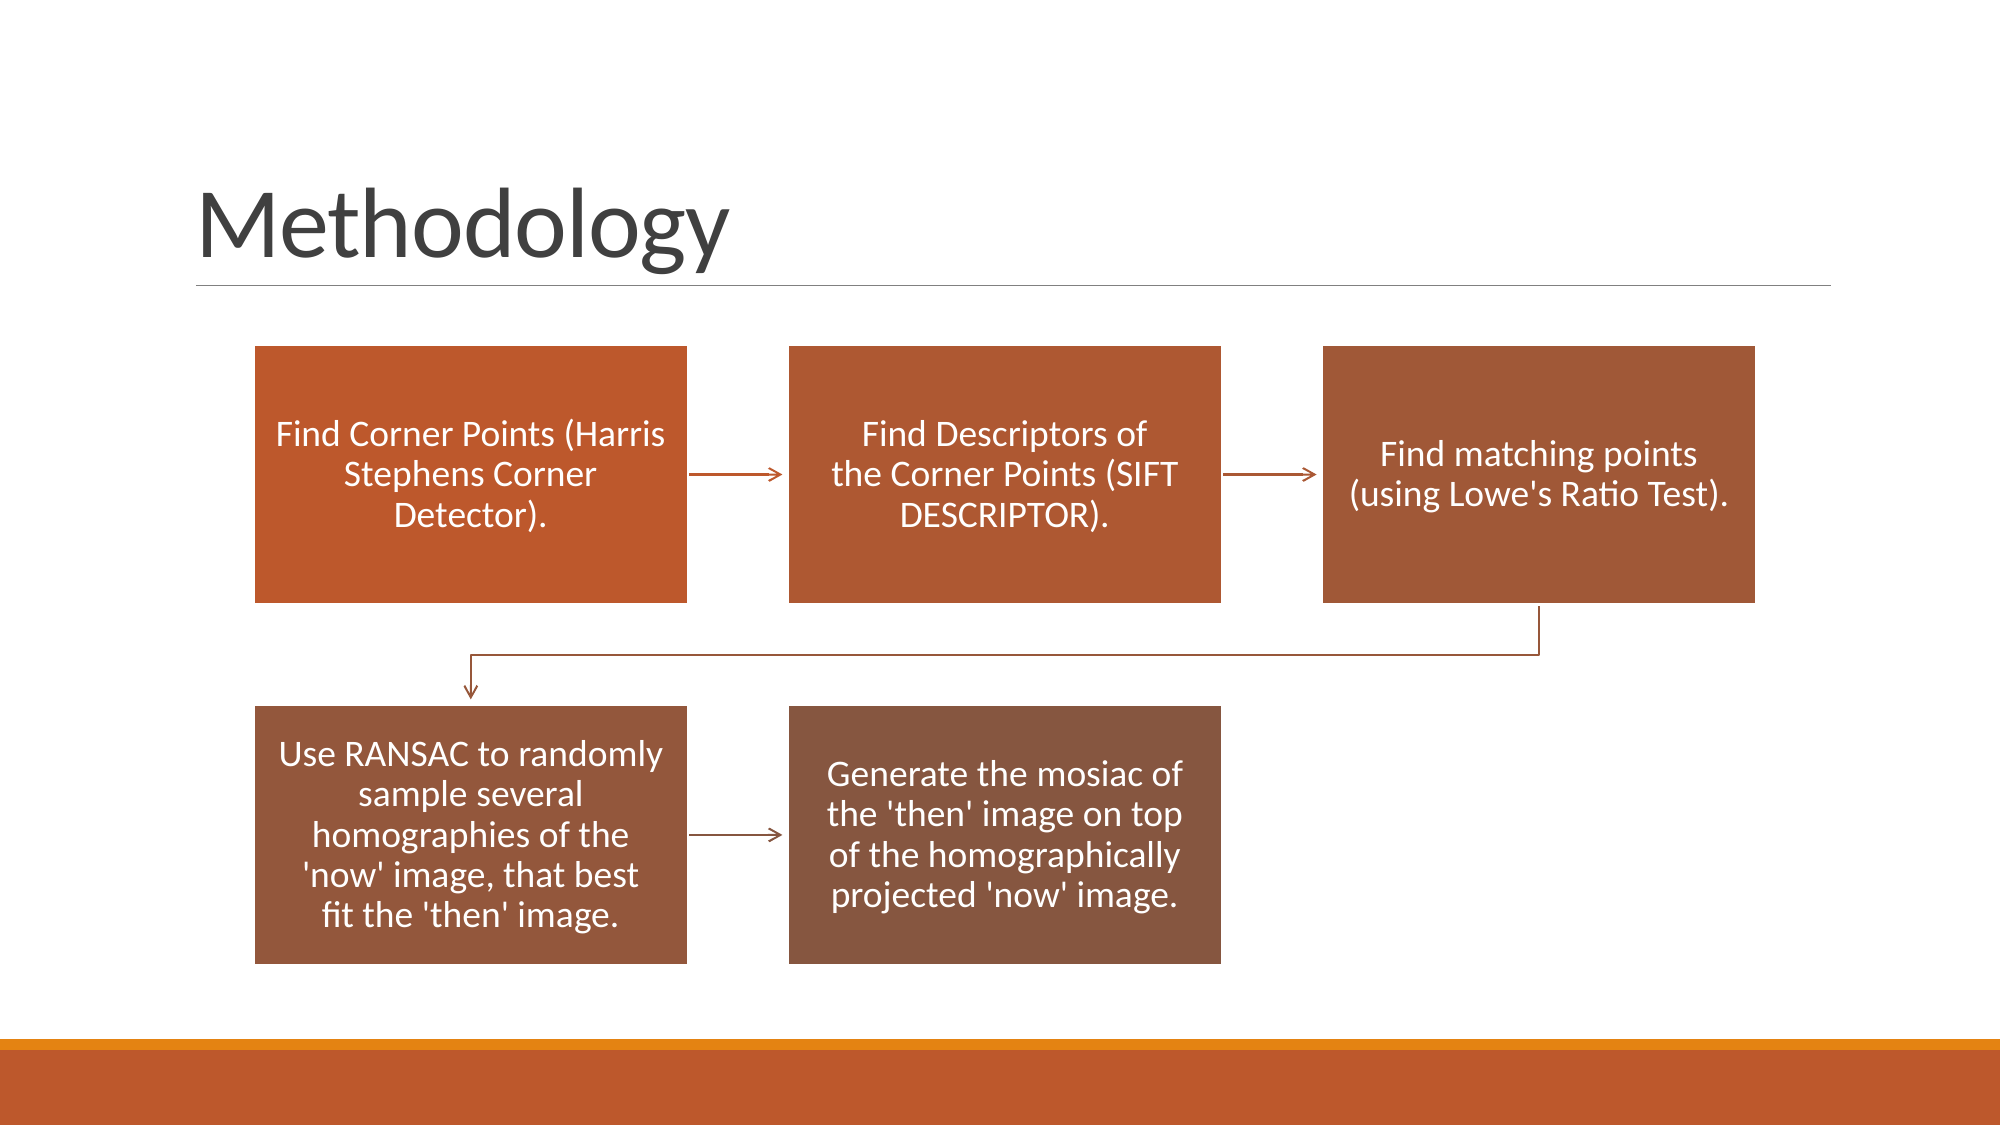

# Methodology

Find Corner Points (Harris Stephens Corner Detector).

Find Descriptors of the Corner Points (SIFT DESCRIPTOR).

Find matching points (using Lowe's Ratio Test).

Use RANSAC to randomly sample several homographies of the 'now' image, that best fit the 'then' image.
Generate the mosiac of the 'then' image on top of the homographically projected 'now' image.